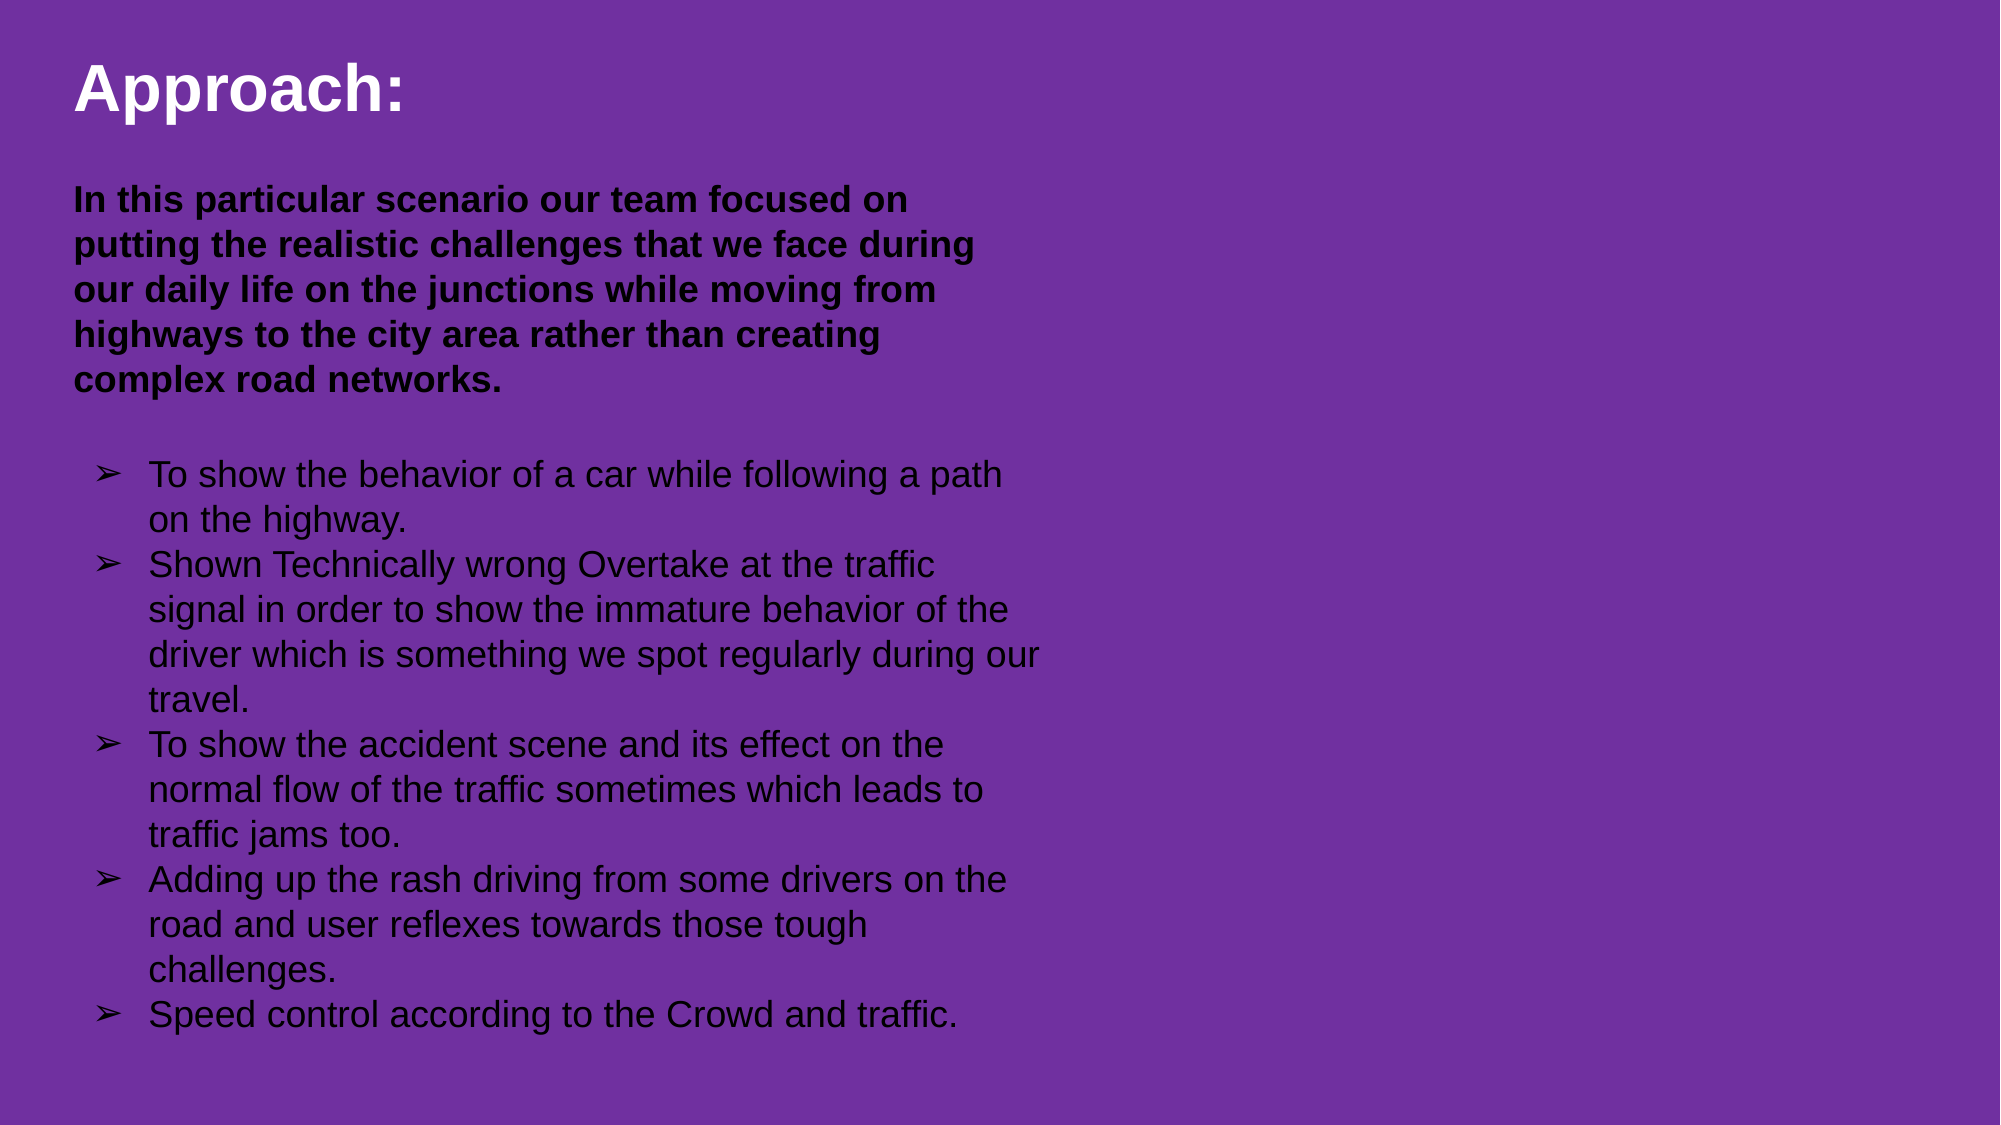

Approach:
In this particular scenario our team focused on putting the realistic challenges that we face during our daily life on the junctions while moving from highways to the city area rather than creating complex road networks.
To show the behavior of a car while following a path on the highway.
Shown Technically wrong Overtake at the traffic signal in order to show the immature behavior of the driver which is something we spot regularly during our travel.
To show the accident scene and its effect on the normal flow of the traffic sometimes which leads to traffic jams too.
Adding up the rash driving from some drivers on the road and user reflexes towards those tough challenges.
Speed control according to the Crowd and traffic.